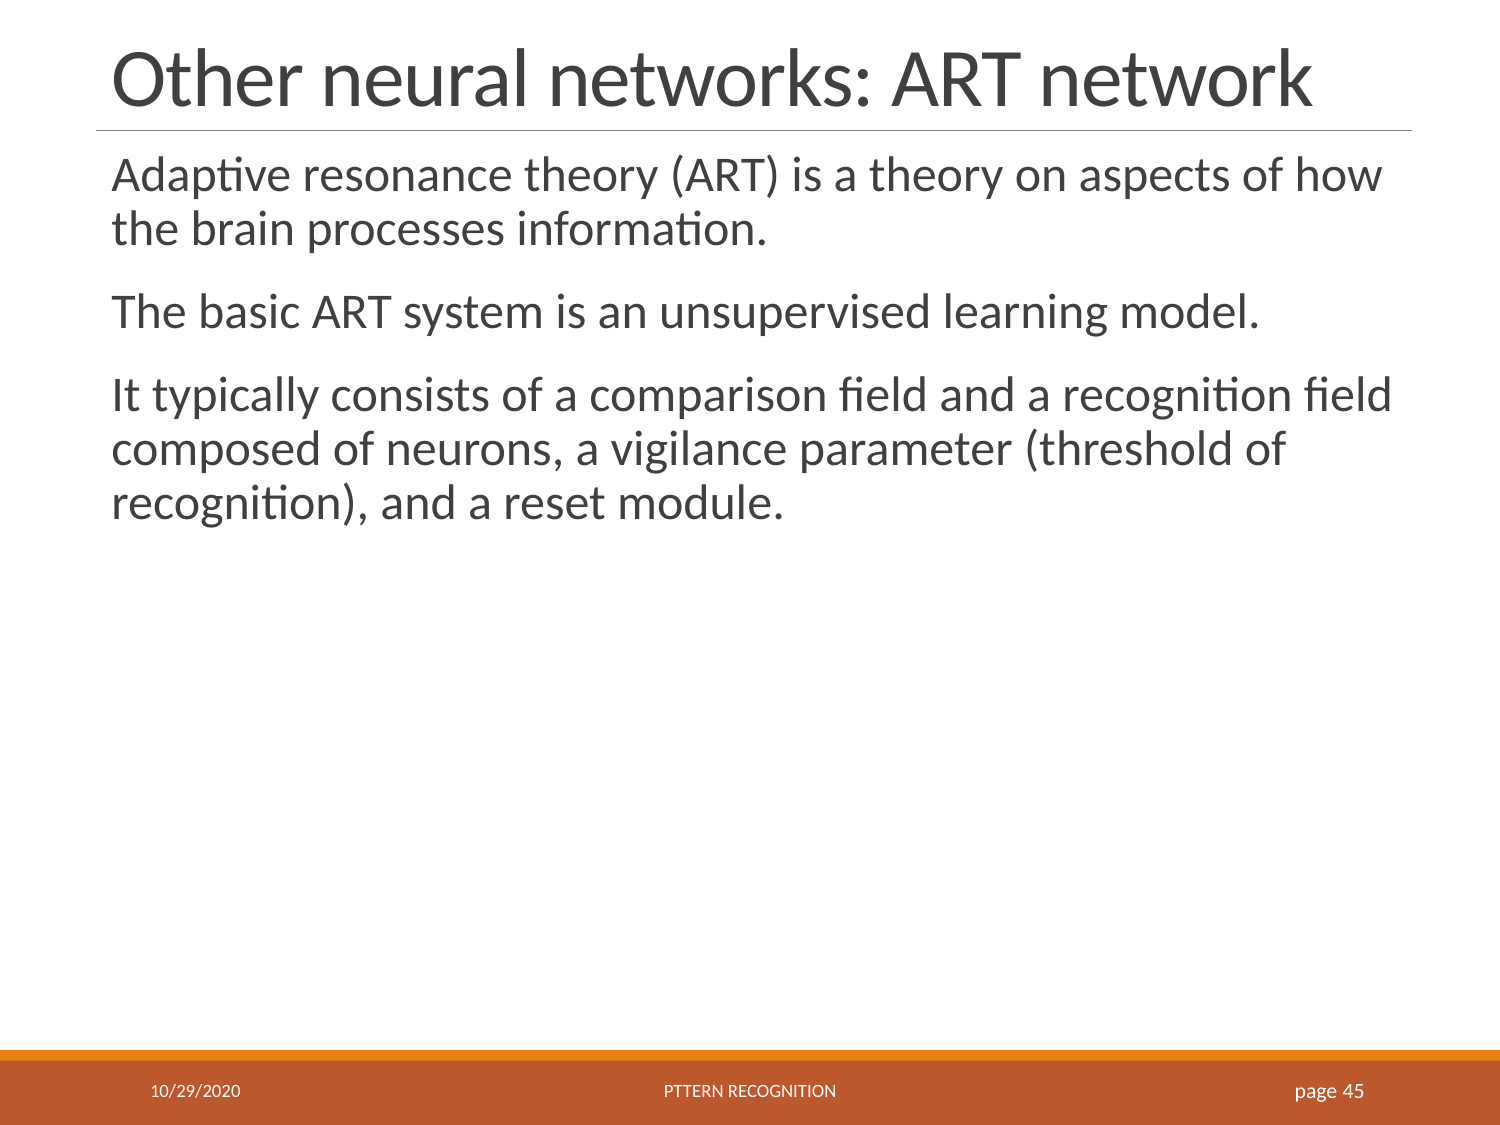

# Other neural networks: ART network
Adaptive resonance theory (ART) is a theory on aspects of how the brain processes information.
The basic ART system is an unsupervised learning model.
It typically consists of a comparison field and a recognition field composed of neurons, a vigilance parameter (threshold of recognition), and a reset module.
10/29/2020
Pttern recognition
 page 45